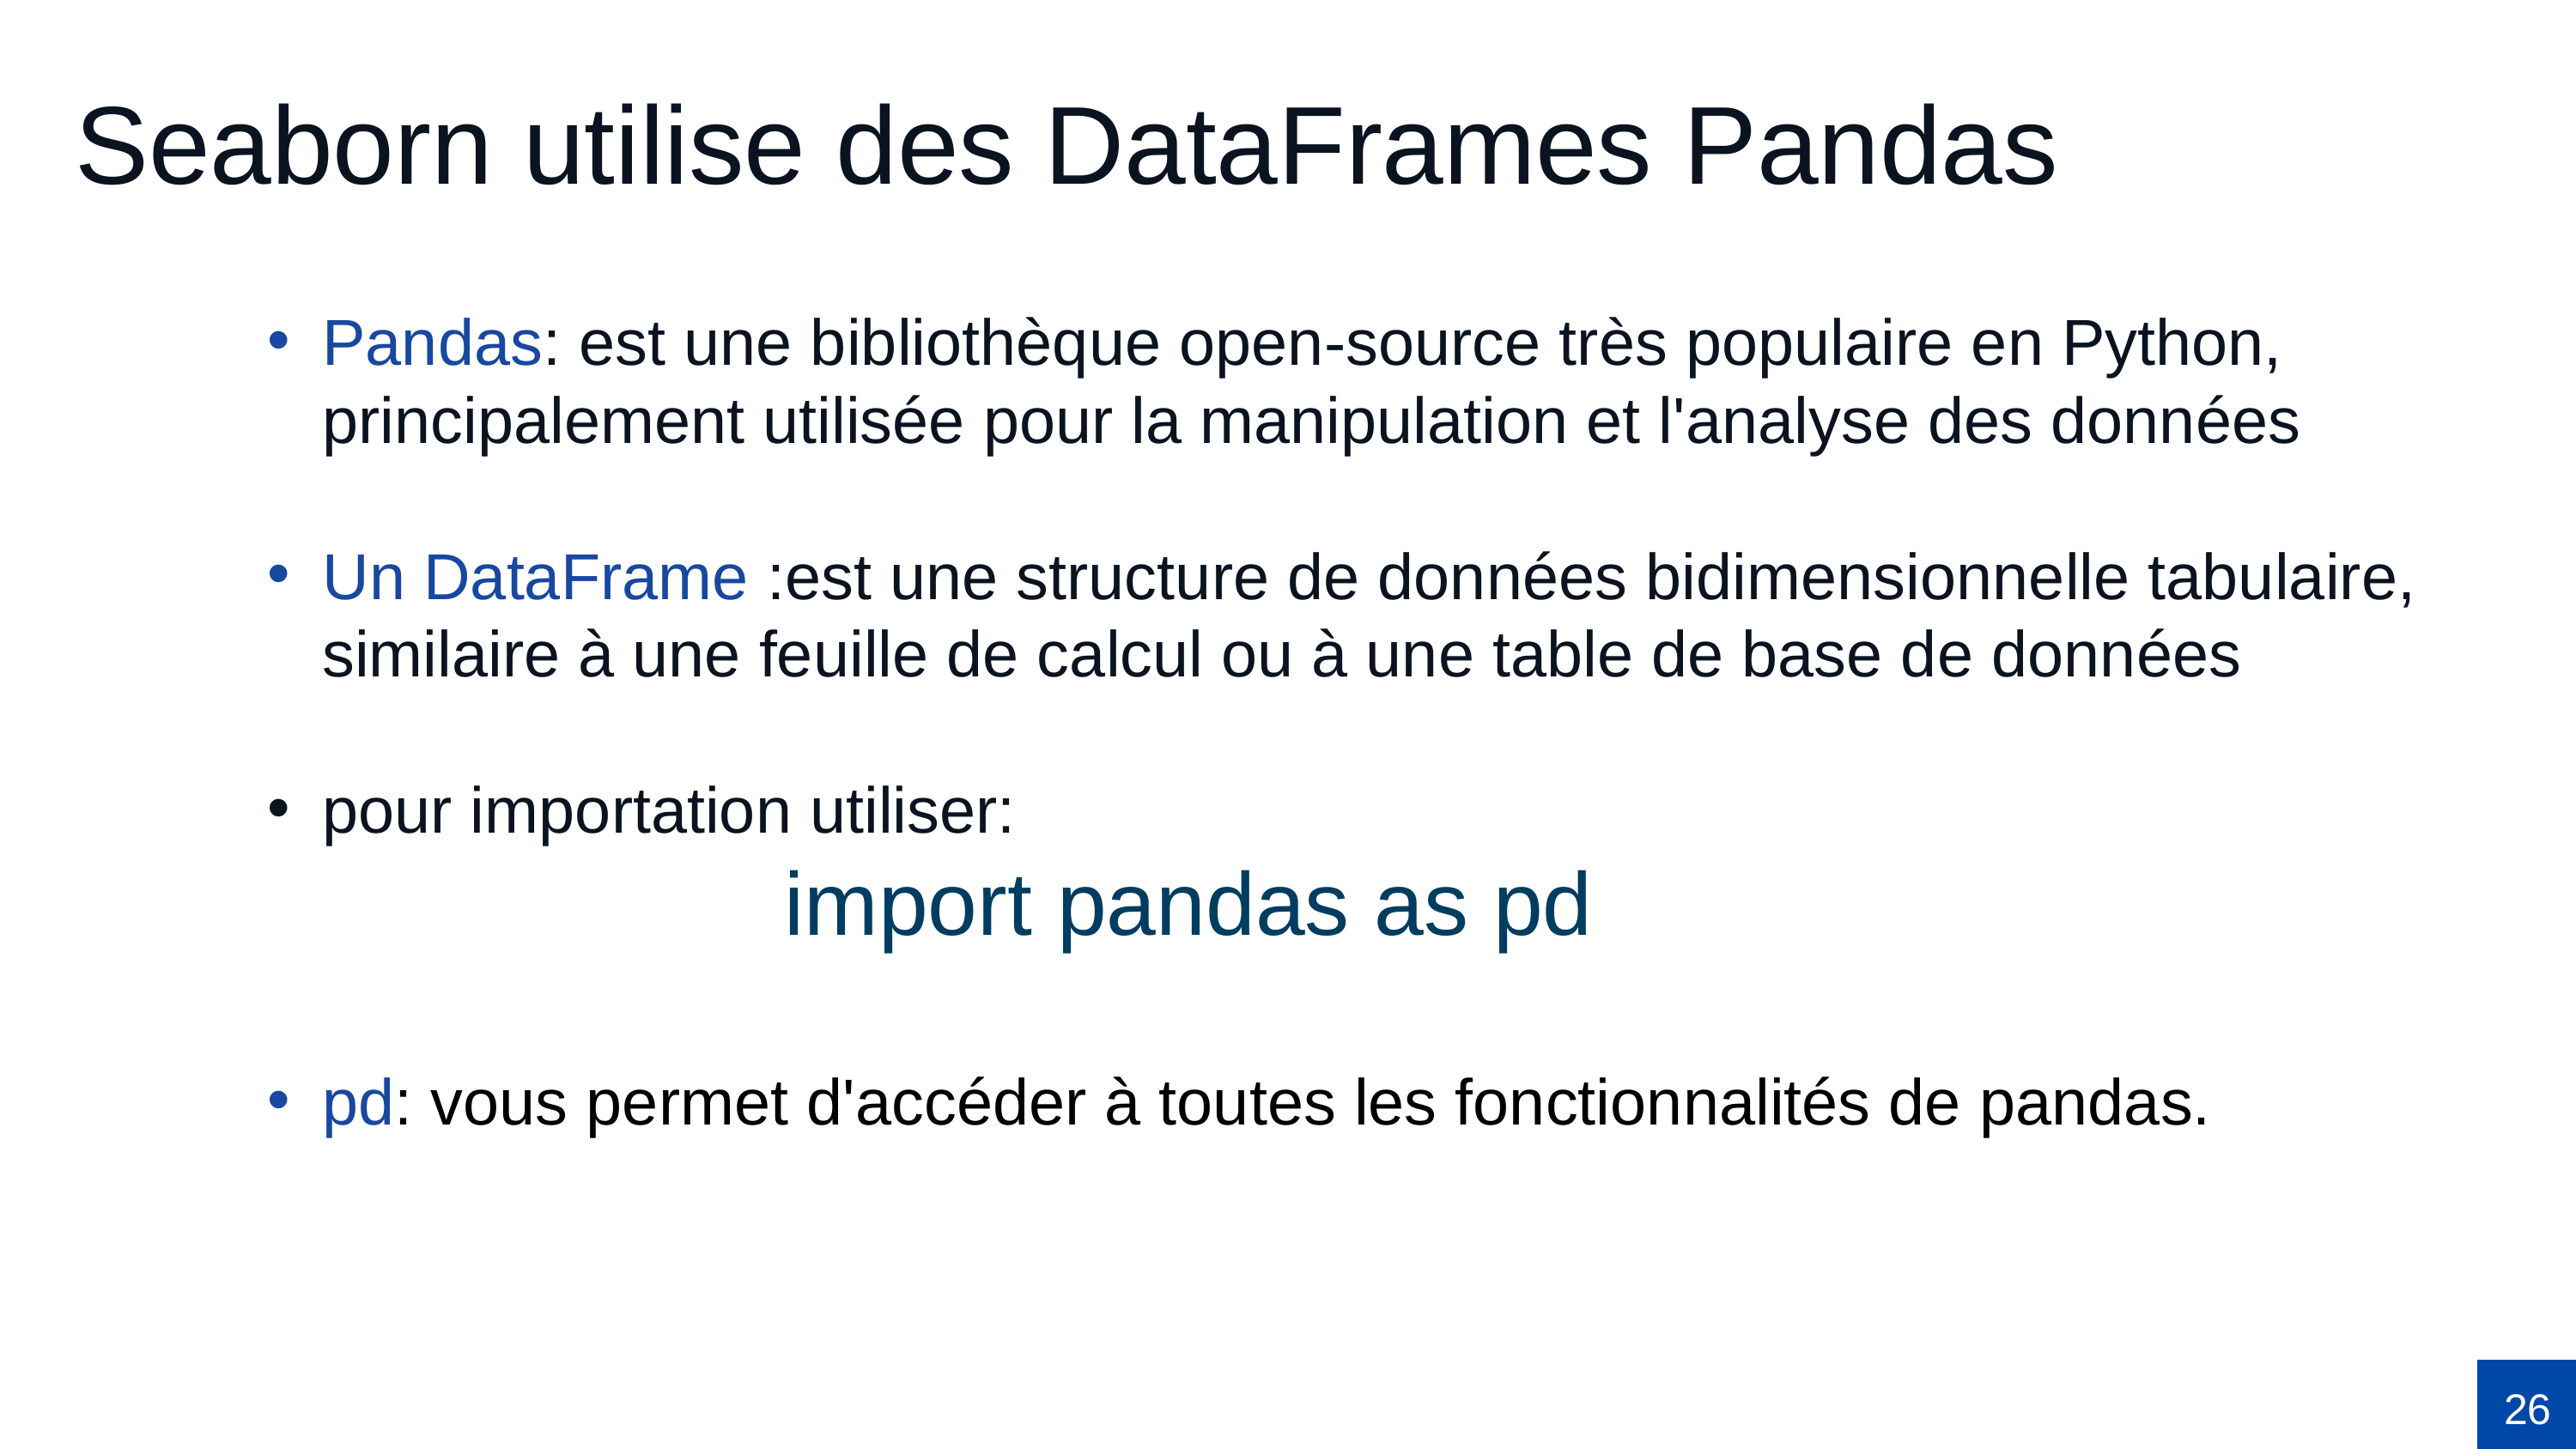

Seaborn utilise des DataFrames Pandas
Pandas: est une bibliothèque open-source très populaire en Python, principalement utilisée pour la manipulation et l'analyse des données

Un DataFrame :est une structure de données bidimensionnelle tabulaire, similaire à une feuille de calcul ou à une table de base de données

pour importation utiliser:
                       import pandas as pd

pd: vous permet d'accéder à toutes les fonctionnalités de pandas.

26